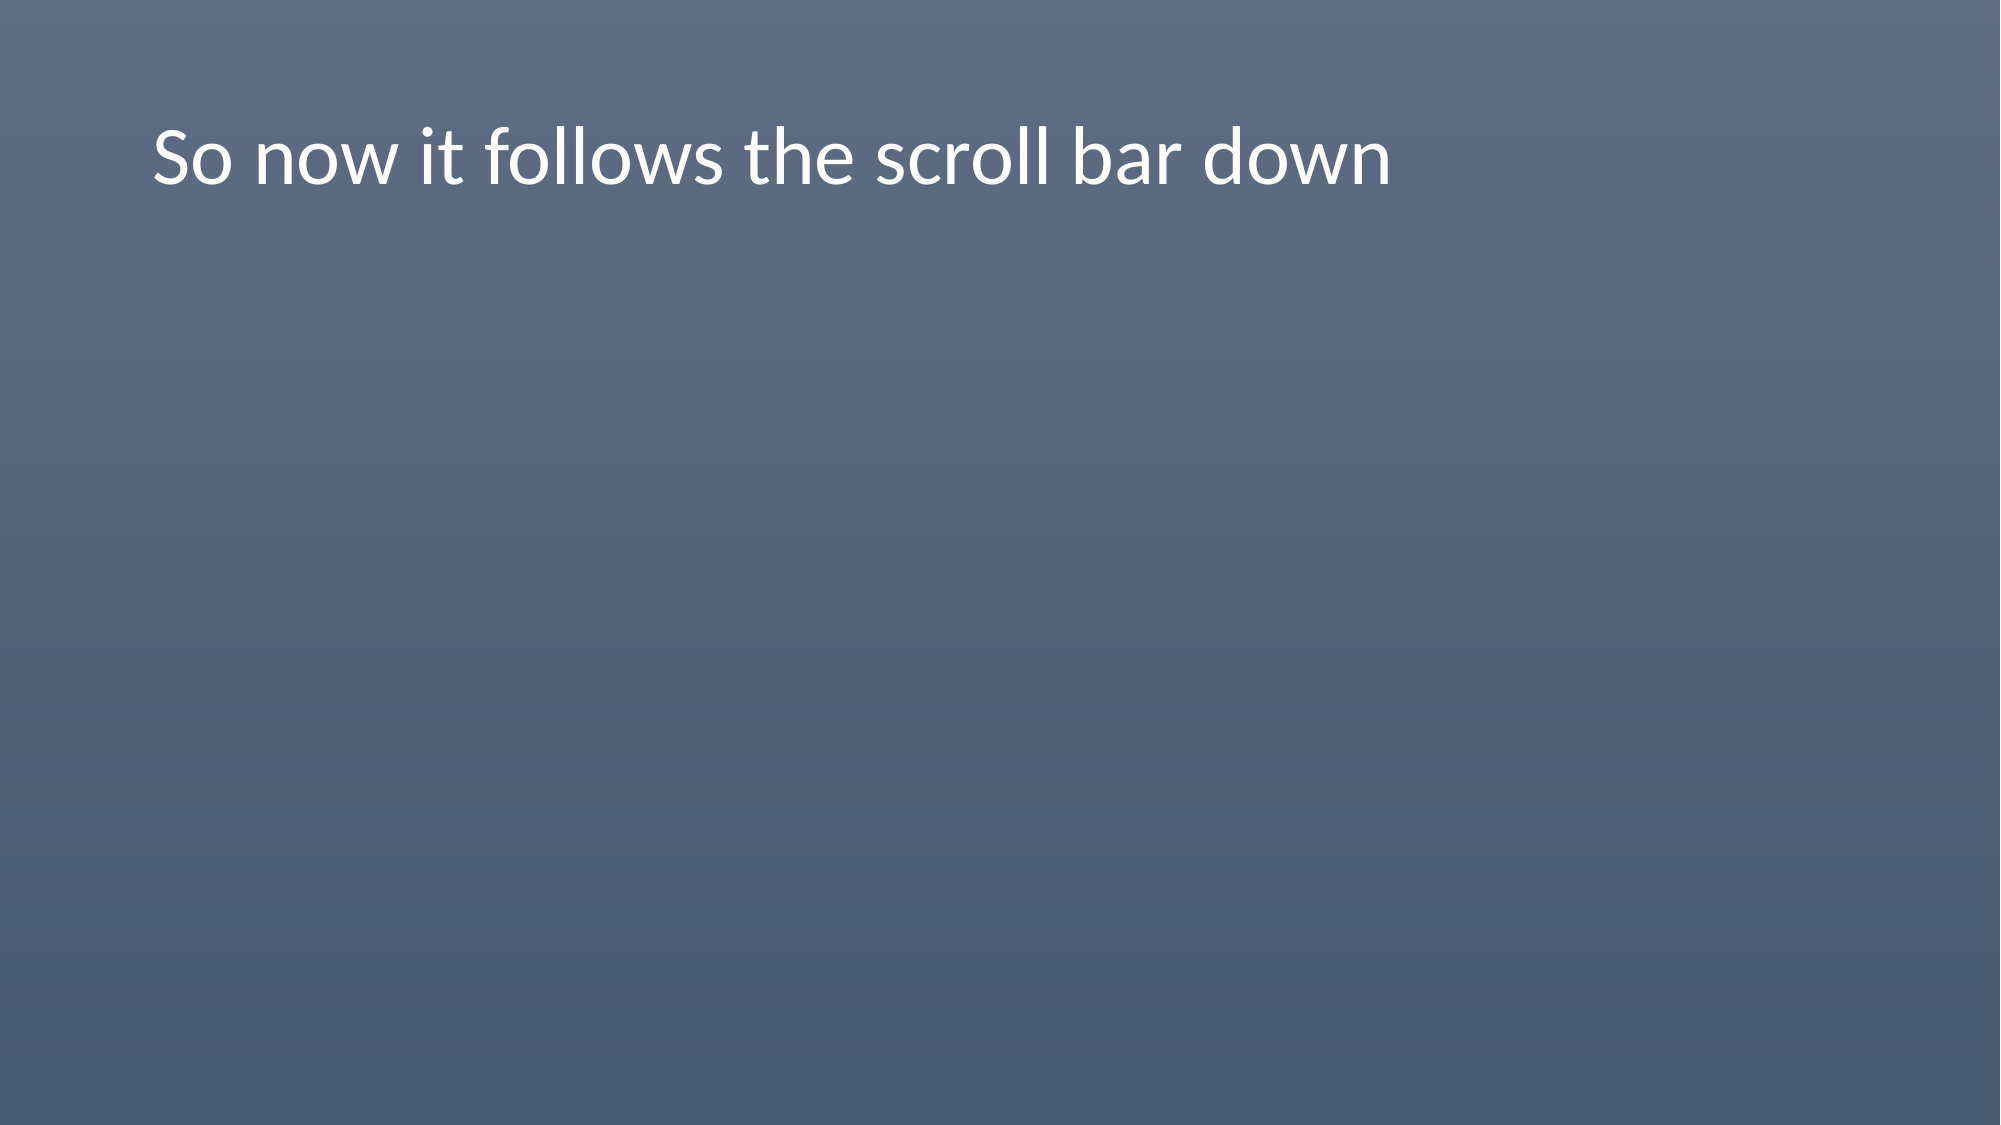

# So now it follows the scroll bar down